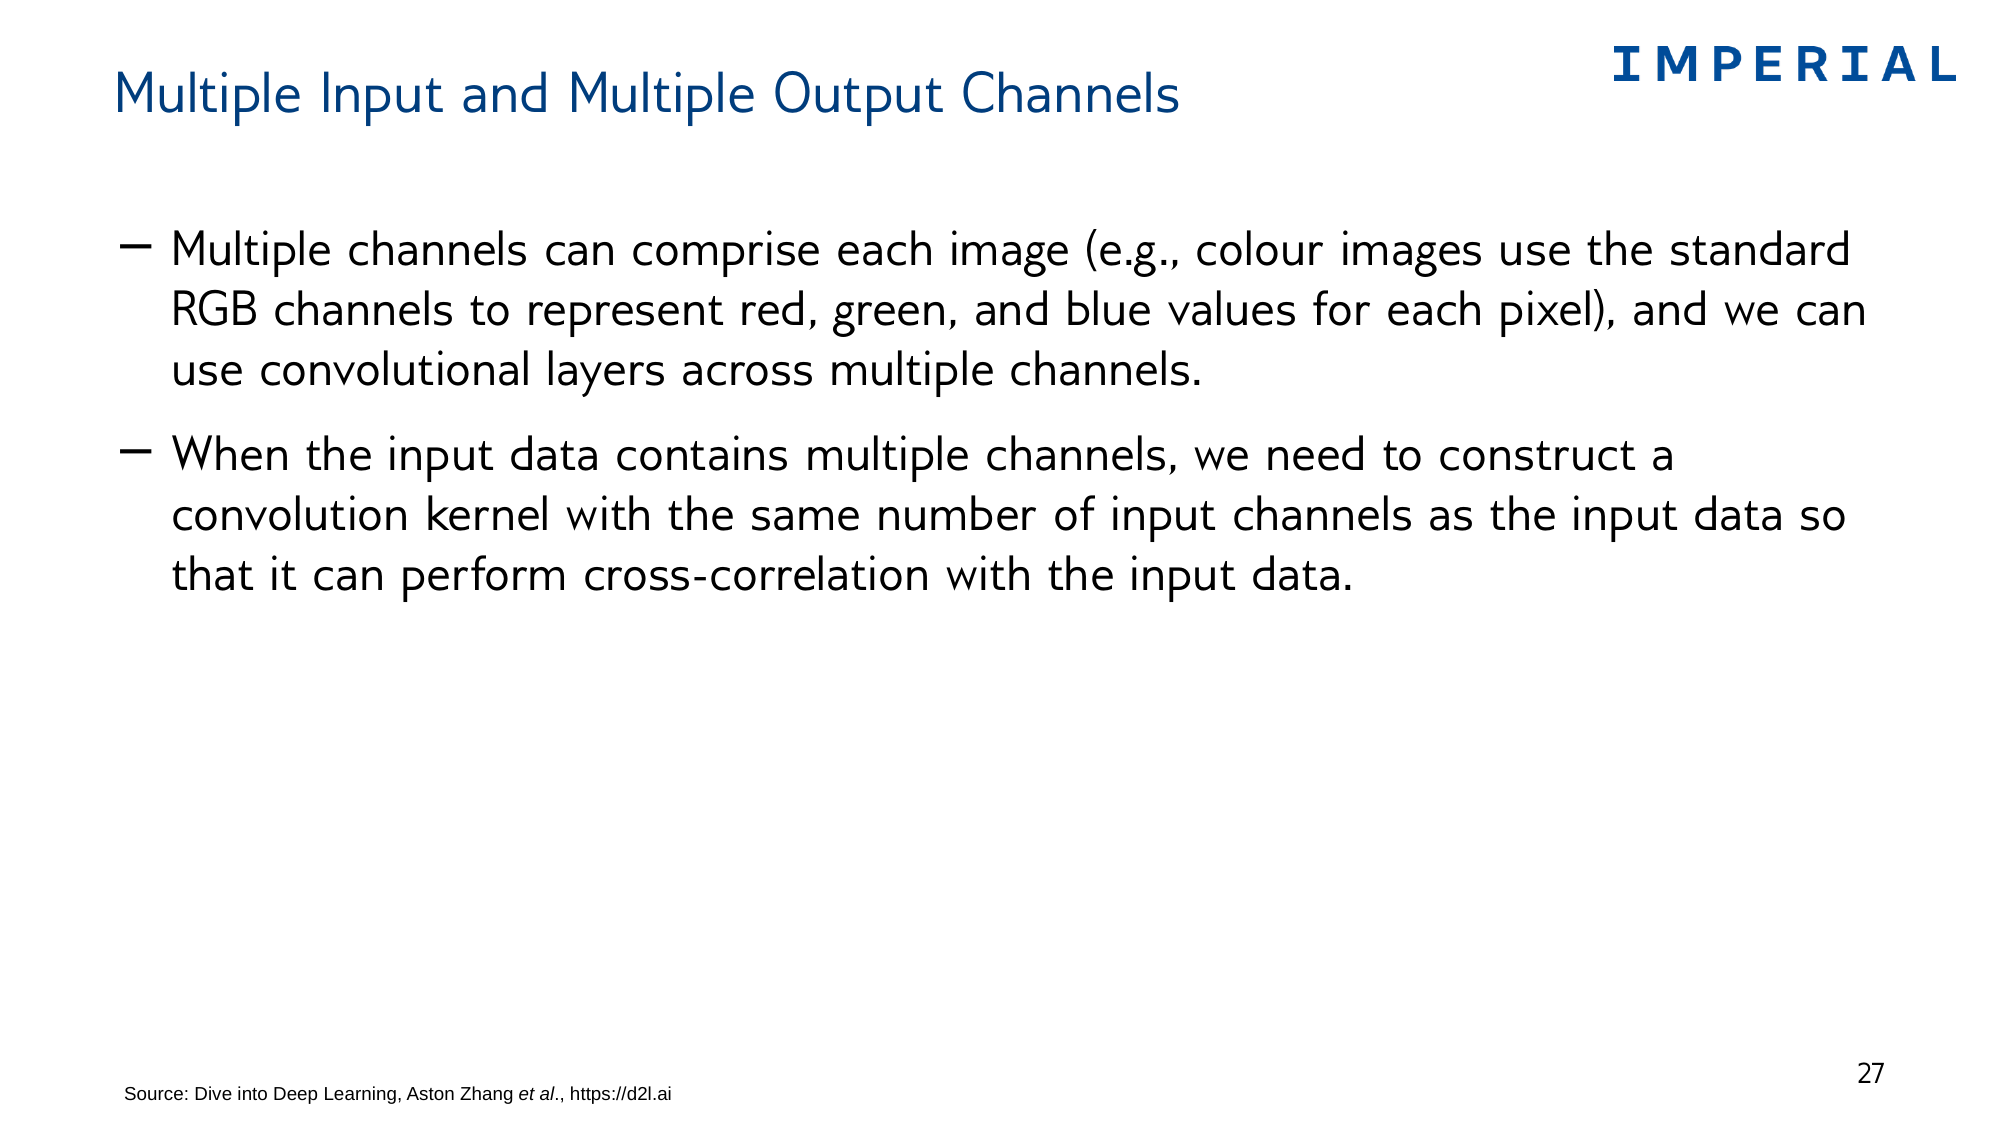

# Multiple Input and Multiple Output Channels
Multiple channels can comprise each image (e.g., colour images use the standard RGB channels to represent red, green, and blue values for each pixel), and we can use convolutional layers across multiple channels.
When the input data contains multiple channels, we need to construct a convolution kernel with the same number of input channels as the input data so that it can perform cross-correlation with the input data.
27
Source: Dive into Deep Learning, Aston Zhang et al., https://d2l.ai